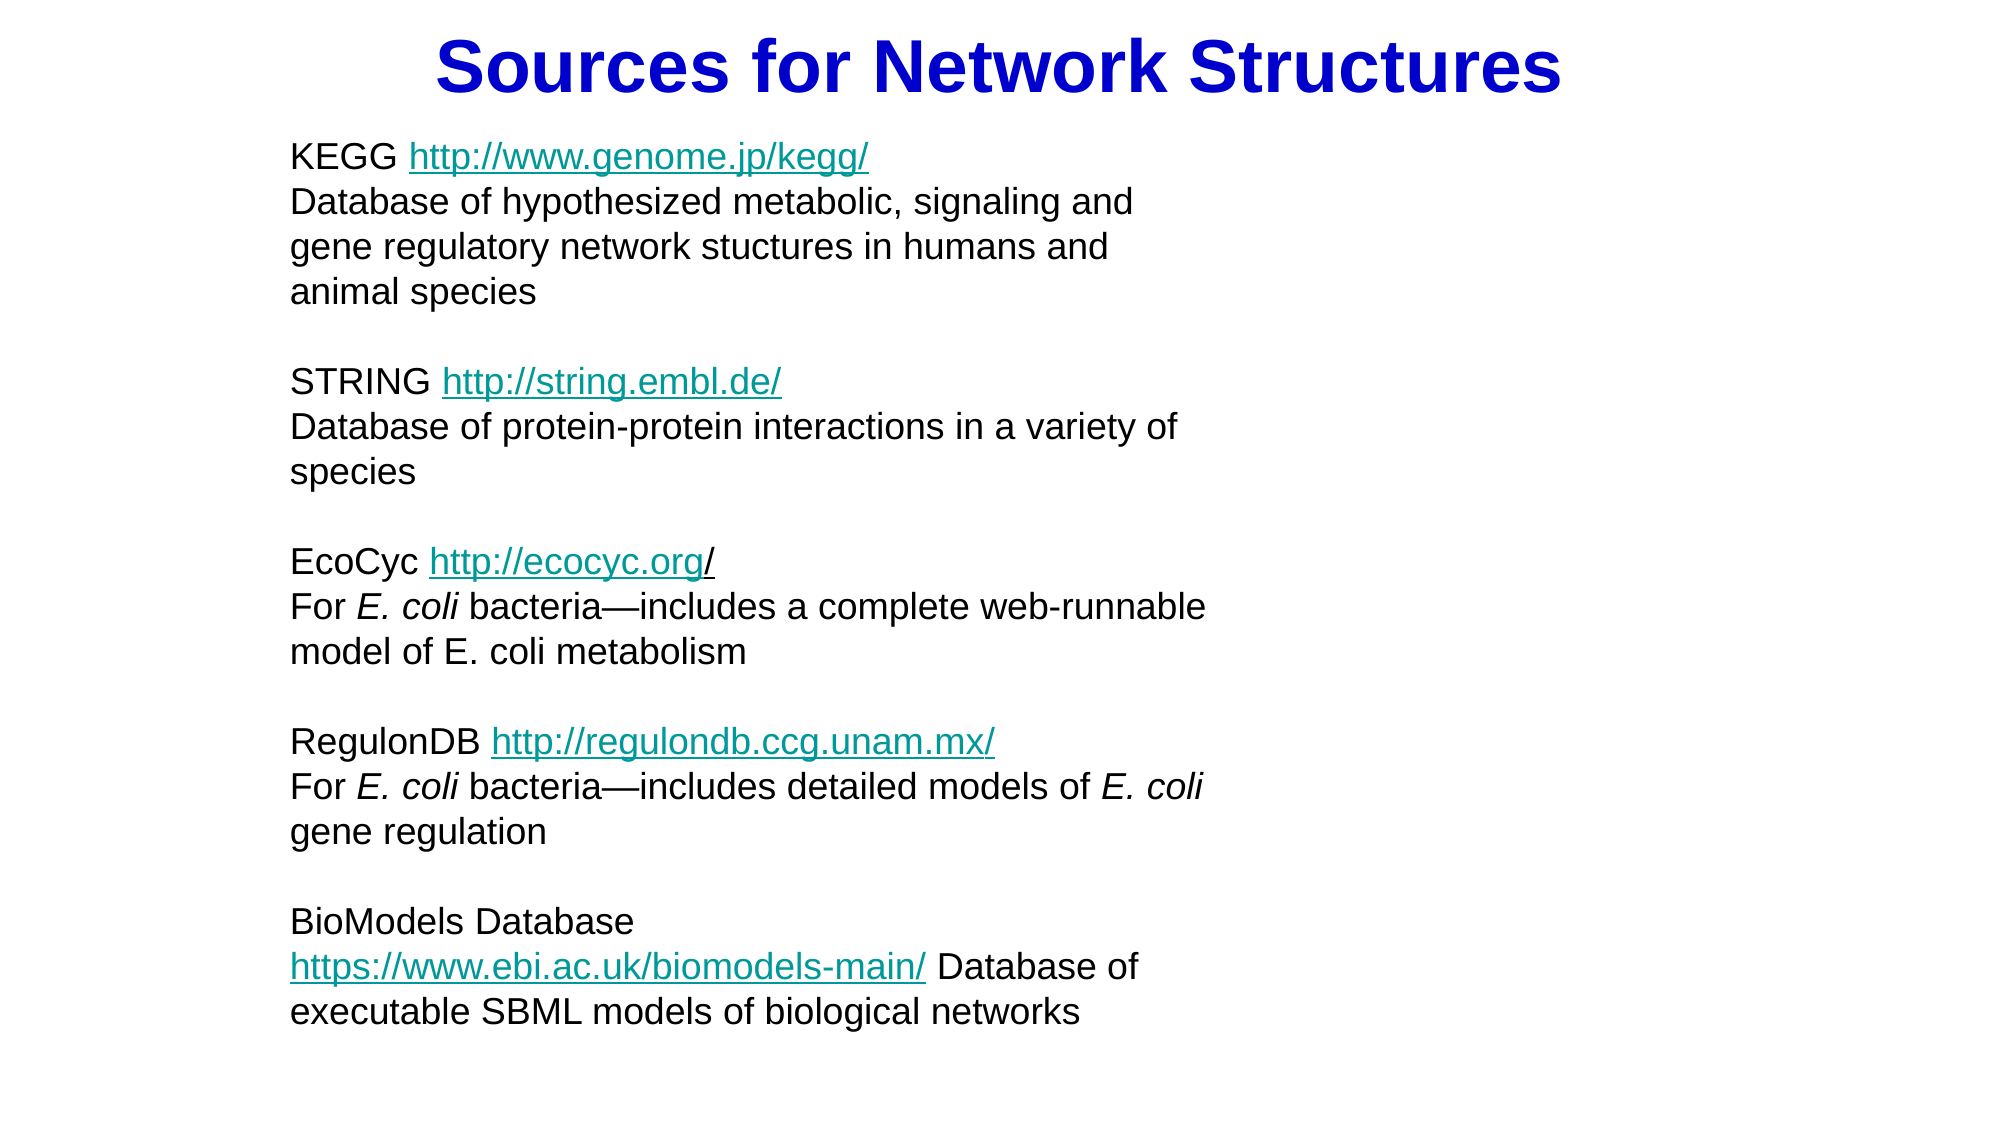

# Sources for Network Structures
KEGG http://www.genome.jp/kegg/
Database of hypothesized metabolic, signaling and gene regulatory network stuctures in humans and animal species

STRING http://string.embl.de/
Database of protein-protein interactions in a variety of species

EcoCyc http://ecocyc.org/
For E. coli bacteria—includes a complete web-runnable model of E. coli metabolism

RegulonDB http://regulondb.ccg.unam.mx/
For E. coli bacteria—includes detailed models of E. coli gene regulation

BioModels Database https://www.ebi.ac.uk/biomodels-main/ Database of executable SBML models of biological networks